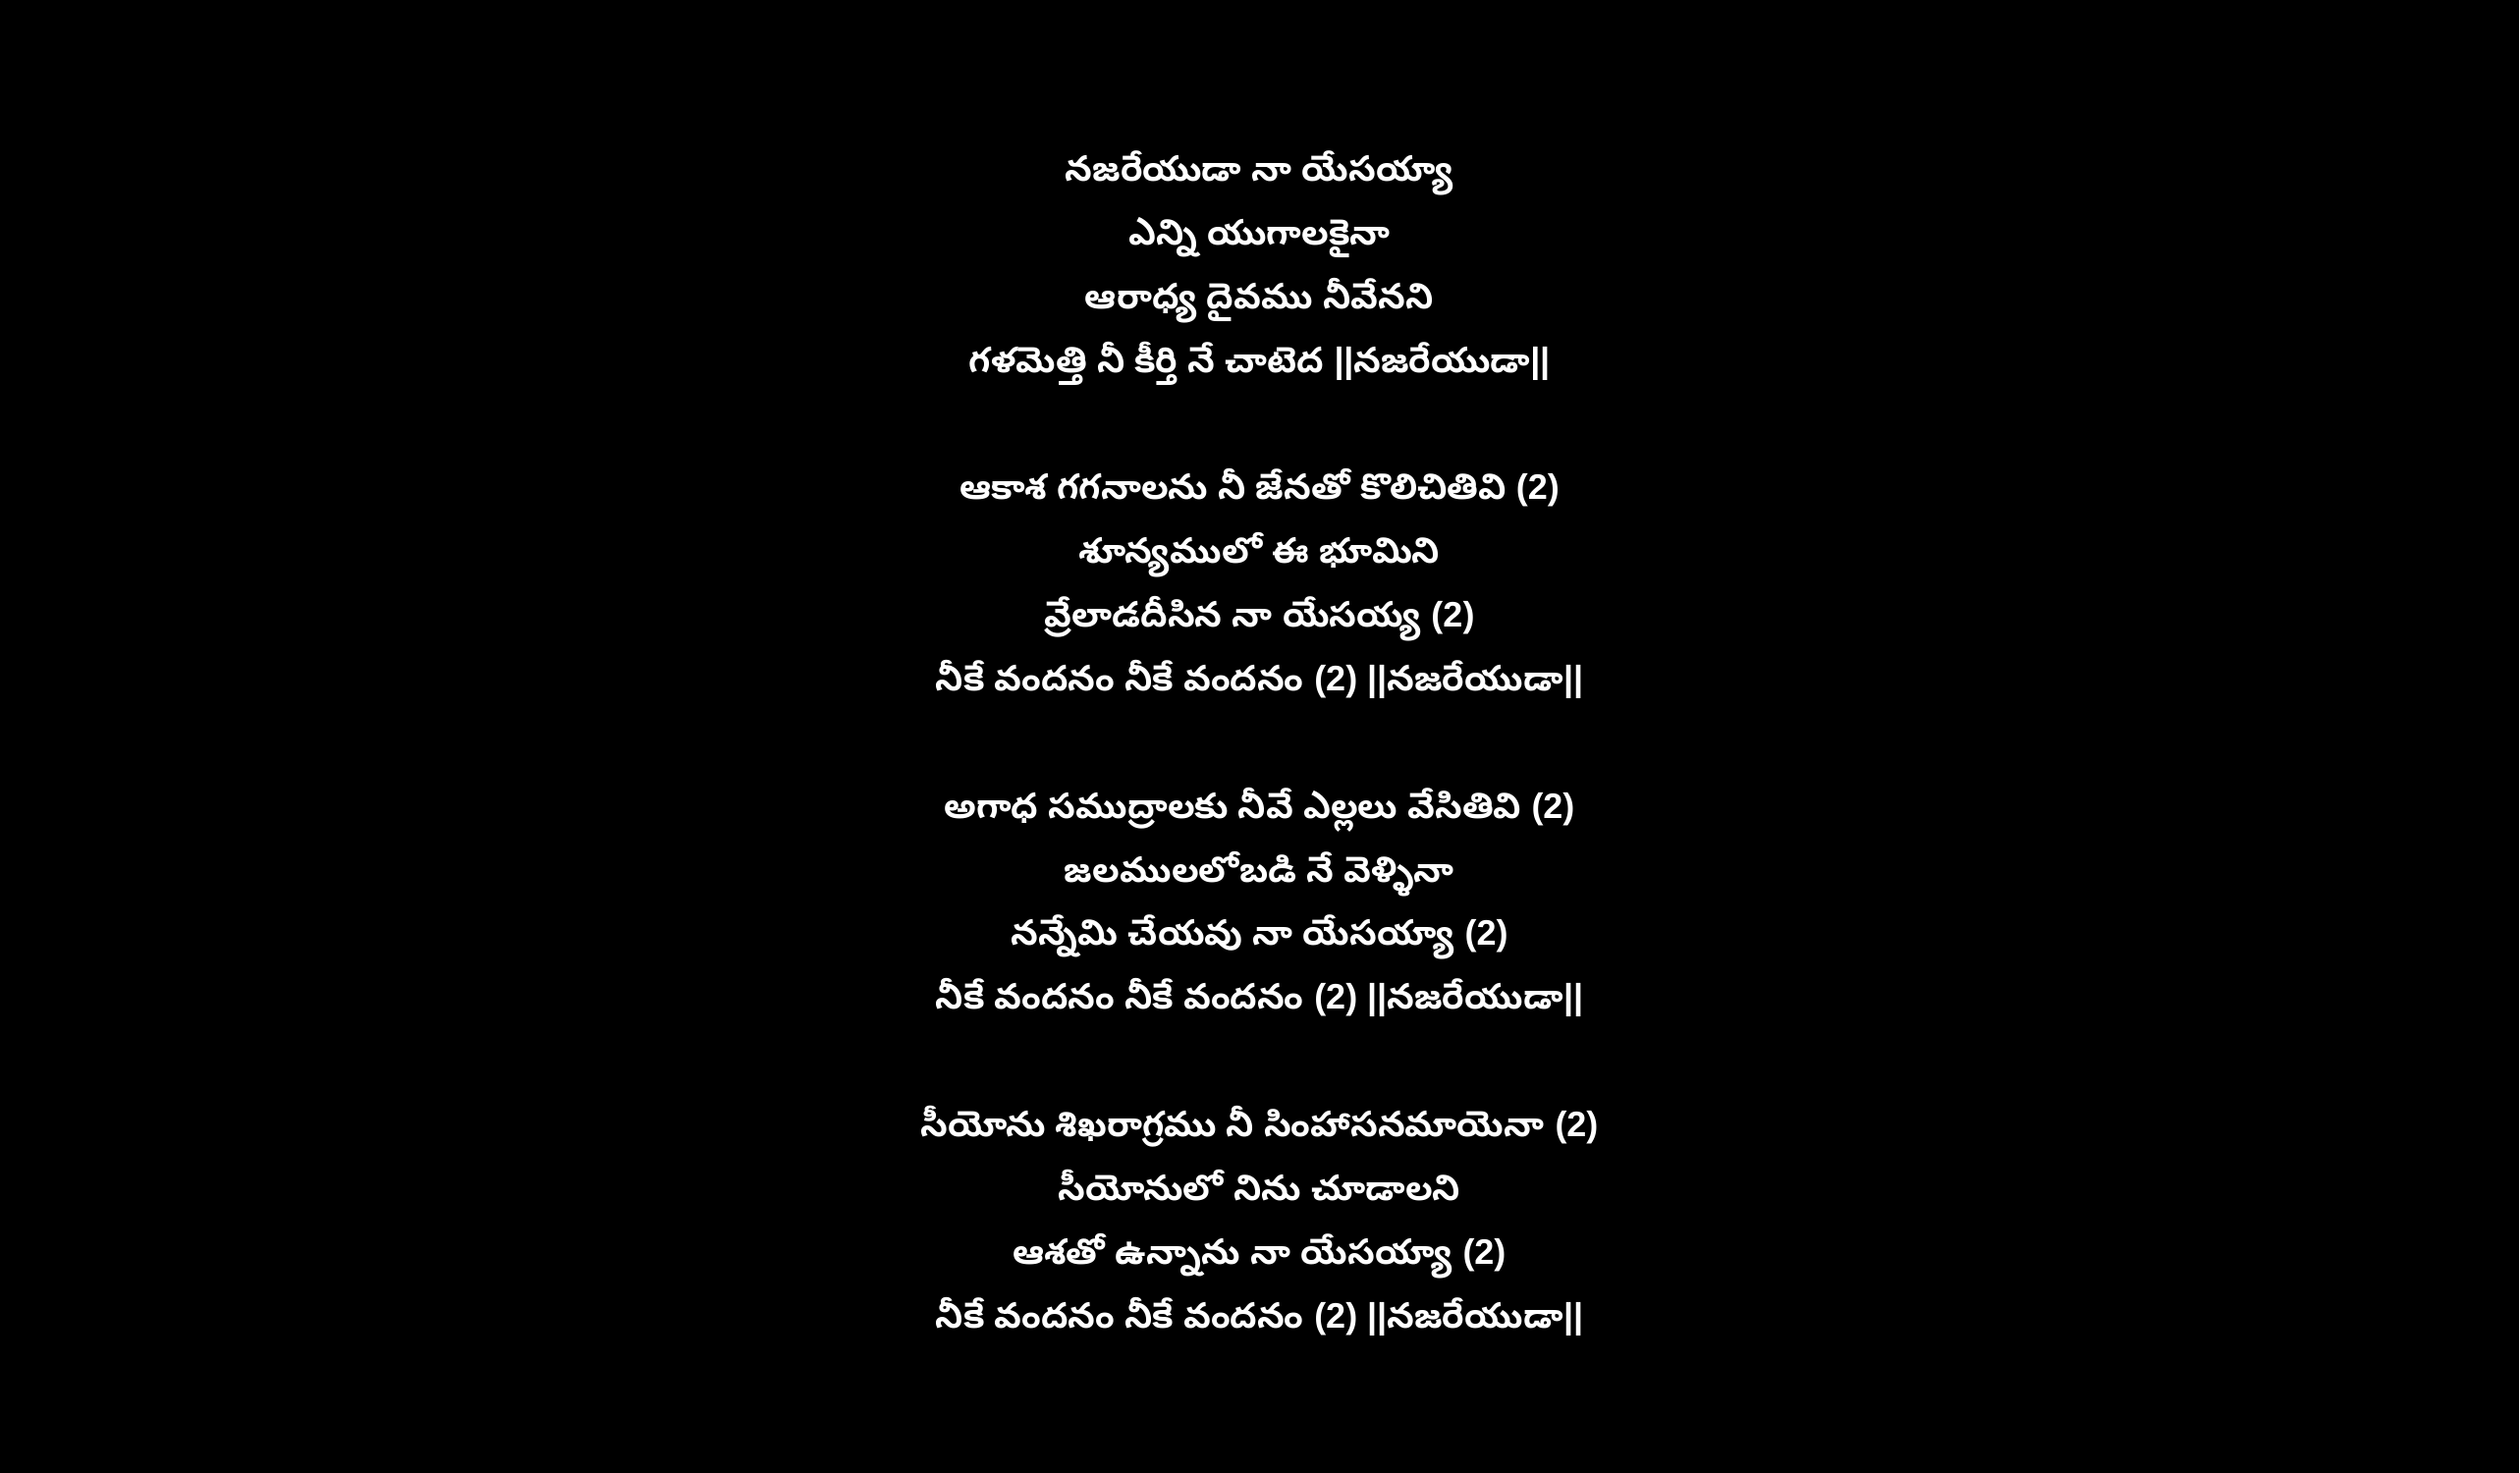

నజరేయుడా నా యేసయ్యా
ఎన్ని యుగాలకైనా
ఆరాధ్య దైవము నీవేనని
గళమెత్తి నీ కీర్తి నే చాటెద ||నజరేయుడా||

ఆకాశ గగనాలను నీ జేనతో కొలిచితివి (2)
శూన్యములో ఈ భూమిని
వ్రేలాడదీసిన నా యేసయ్య (2)
నీకే వందనం నీకే వందనం (2) ||నజరేయుడా||

అగాధ సముద్రాలకు నీవే ఎల్లలు వేసితివి (2)
జలములలోబడి నే వెళ్ళినా
నన్నేమి చేయవు నా యేసయ్యా (2)
నీకే వందనం నీకే వందనం (2) ||నజరేయుడా||

సీయోను శిఖరాగ్రము నీ సింహాసనమాయెనా (2)
సీయోనులో నిను చూడాలని
ఆశతో ఉన్నాను నా యేసయ్యా (2)
నీకే వందనం నీకే వందనం (2) ||నజరేయుడా||